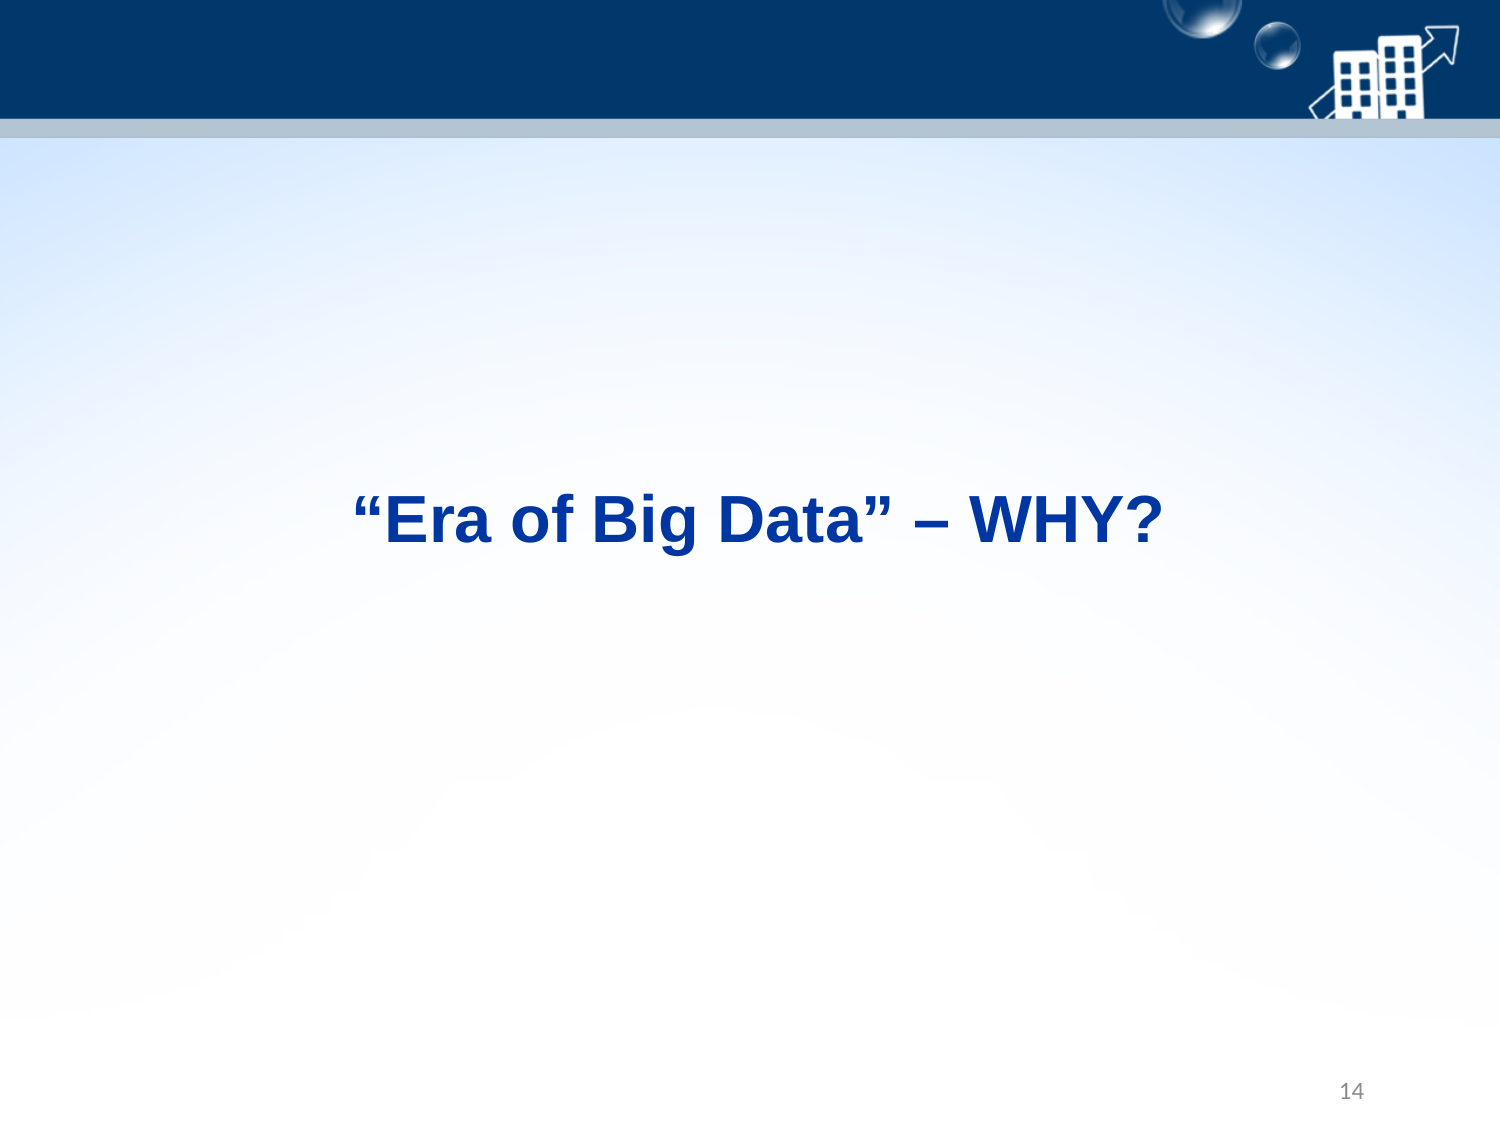

# “Era of Big Data” – WHY?
14